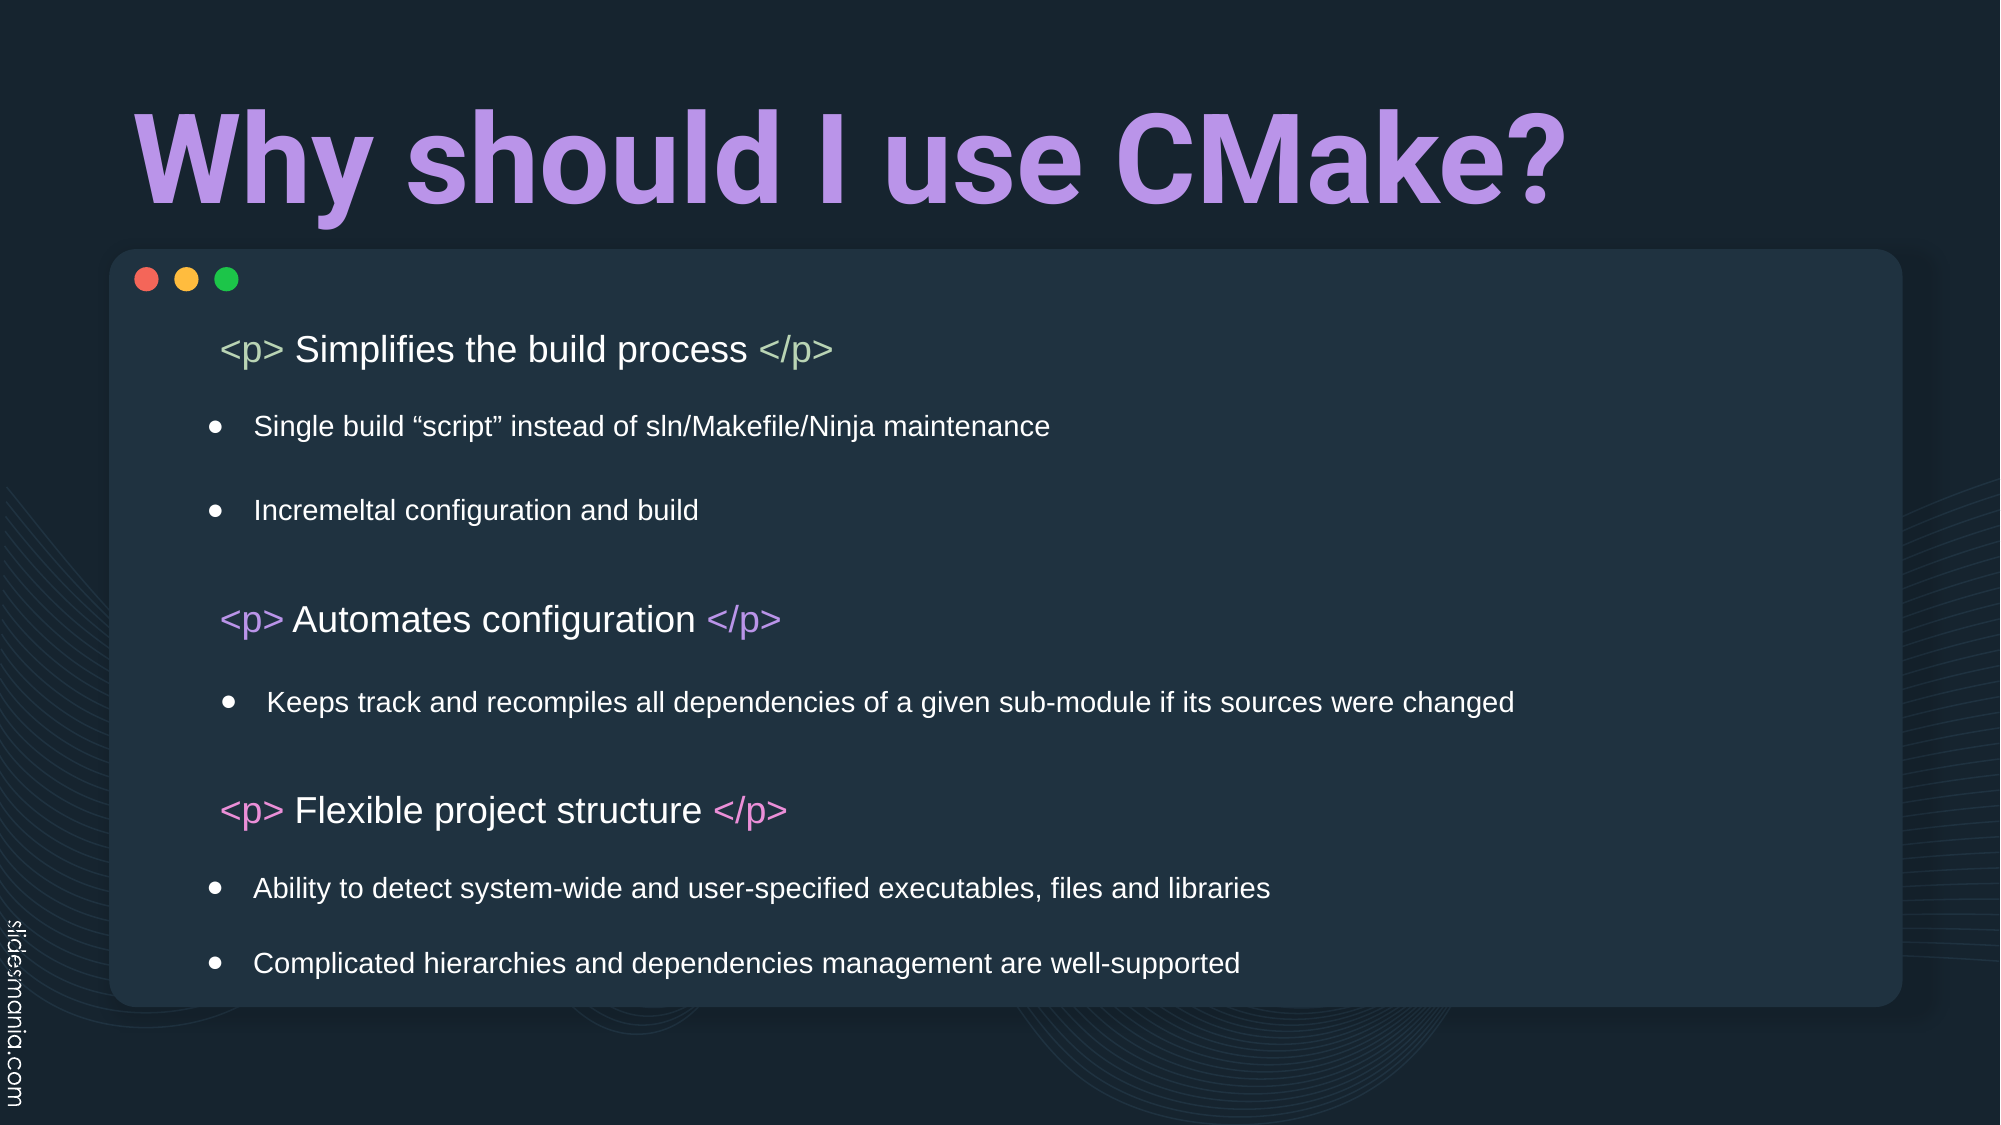

# Why should I use CMake?
<p> Simplifies the build process </p>
Single build “script” instead of sln/Makefile/Ninja maintenance
Incremeltal configuration and build
<p> Automates configuration </p>
Keeps track and recompiles all dependencies of a given sub-module if its sources were changed

<p> Flexible project structure </p>
Ability to detect system-wide and user-specified executables, files and libraries
Complicated hierarchies and dependencies management are well-supported